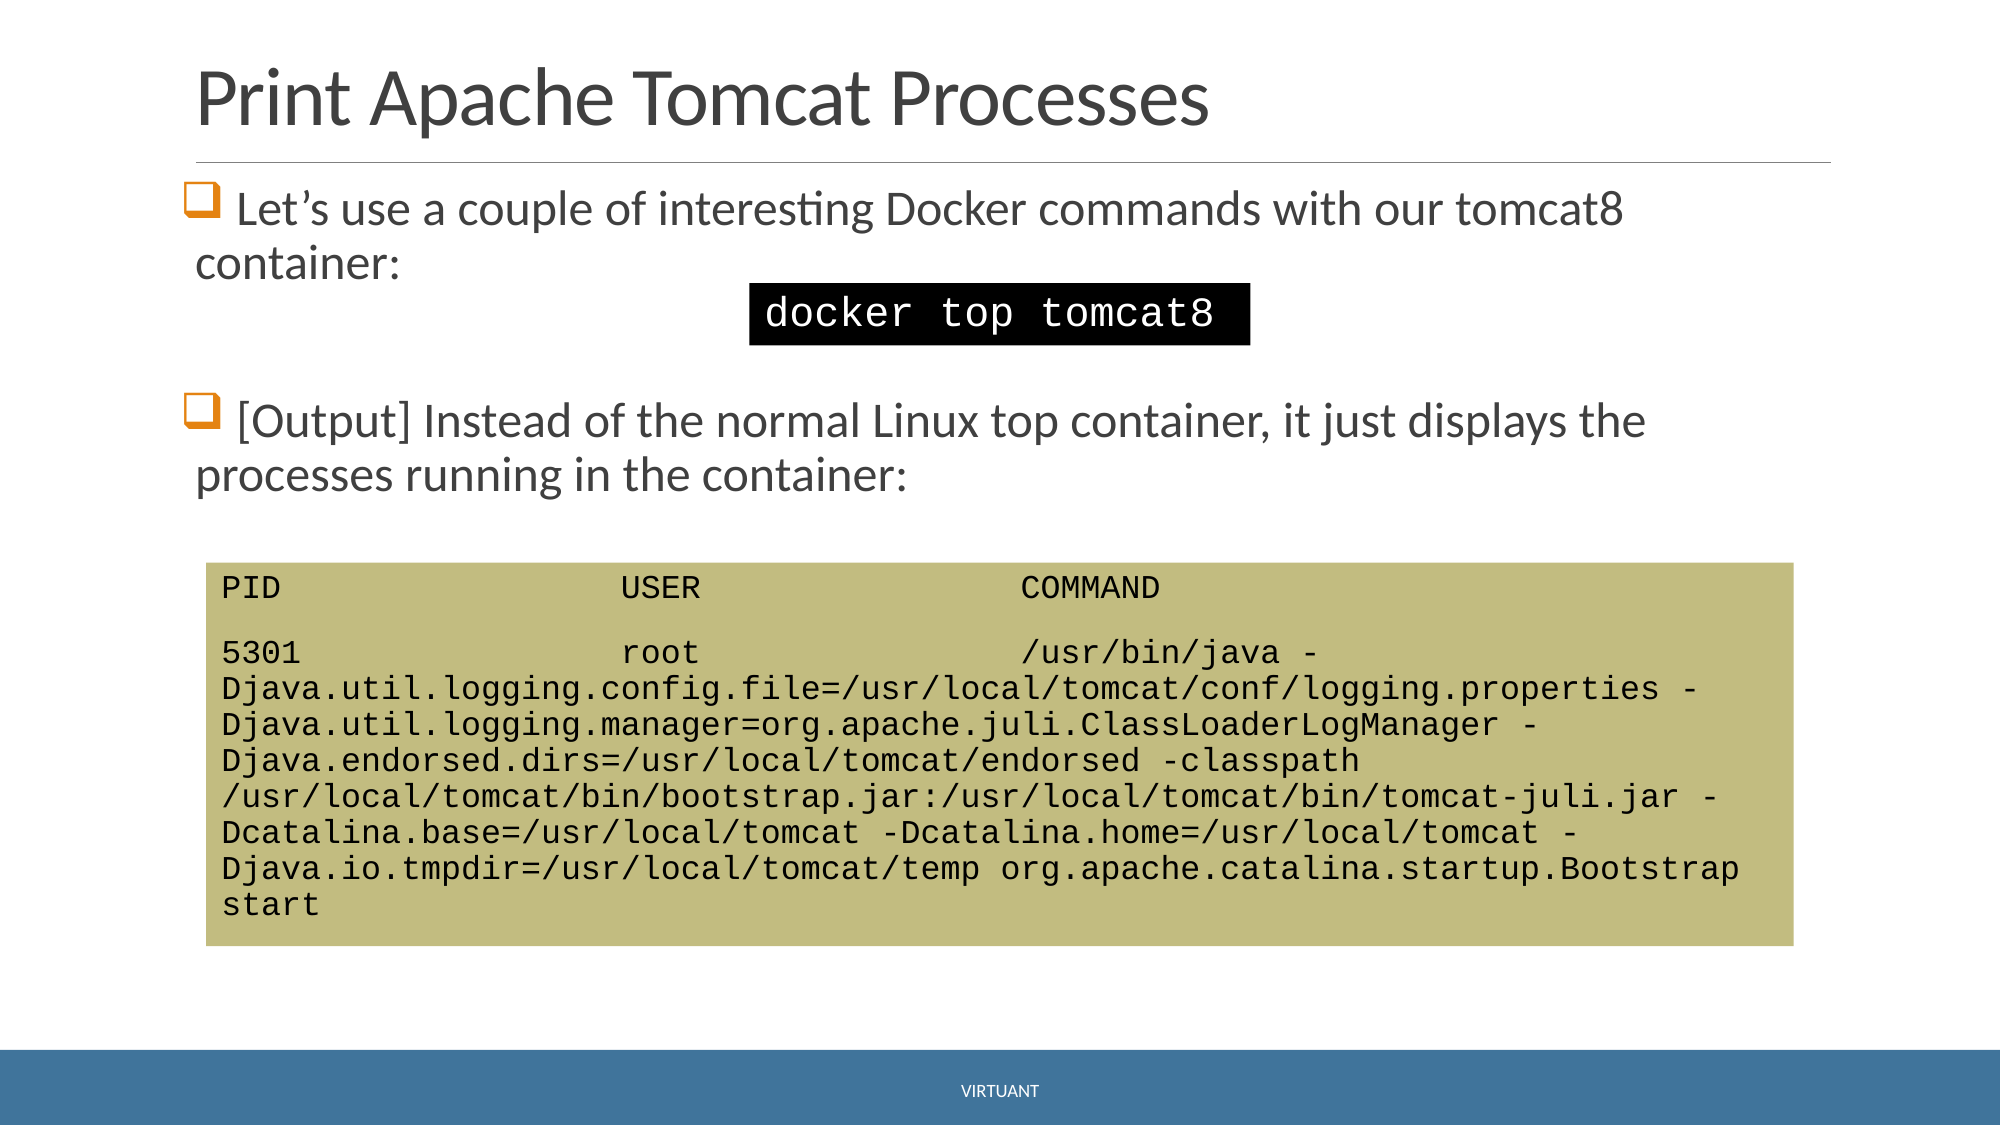

# Print Apache Tomcat Processes
 Let’s use a couple of interesting Docker commands with our tomcat8 container:

 [Output] Instead of the normal Linux top container, it just displays the processes running in the container:

docker top tomcat8
PID                 USER                COMMAND
5301                root                /usr/bin/java -Djava.util.logging.config.file=/usr/local/tomcat/conf/logging.properties -Djava.util.logging.manager=org.apache.juli.ClassLoaderLogManager -Djava.endorsed.dirs=/usr/local/tomcat/endorsed -classpath /usr/local/tomcat/bin/bootstrap.jar:/usr/local/tomcat/bin/tomcat-juli.jar -Dcatalina.base=/usr/local/tomcat -Dcatalina.home=/usr/local/tomcat -Djava.io.tmpdir=/usr/local/tomcat/temp org.apache.catalina.startup.Bootstrap start
Virtuant